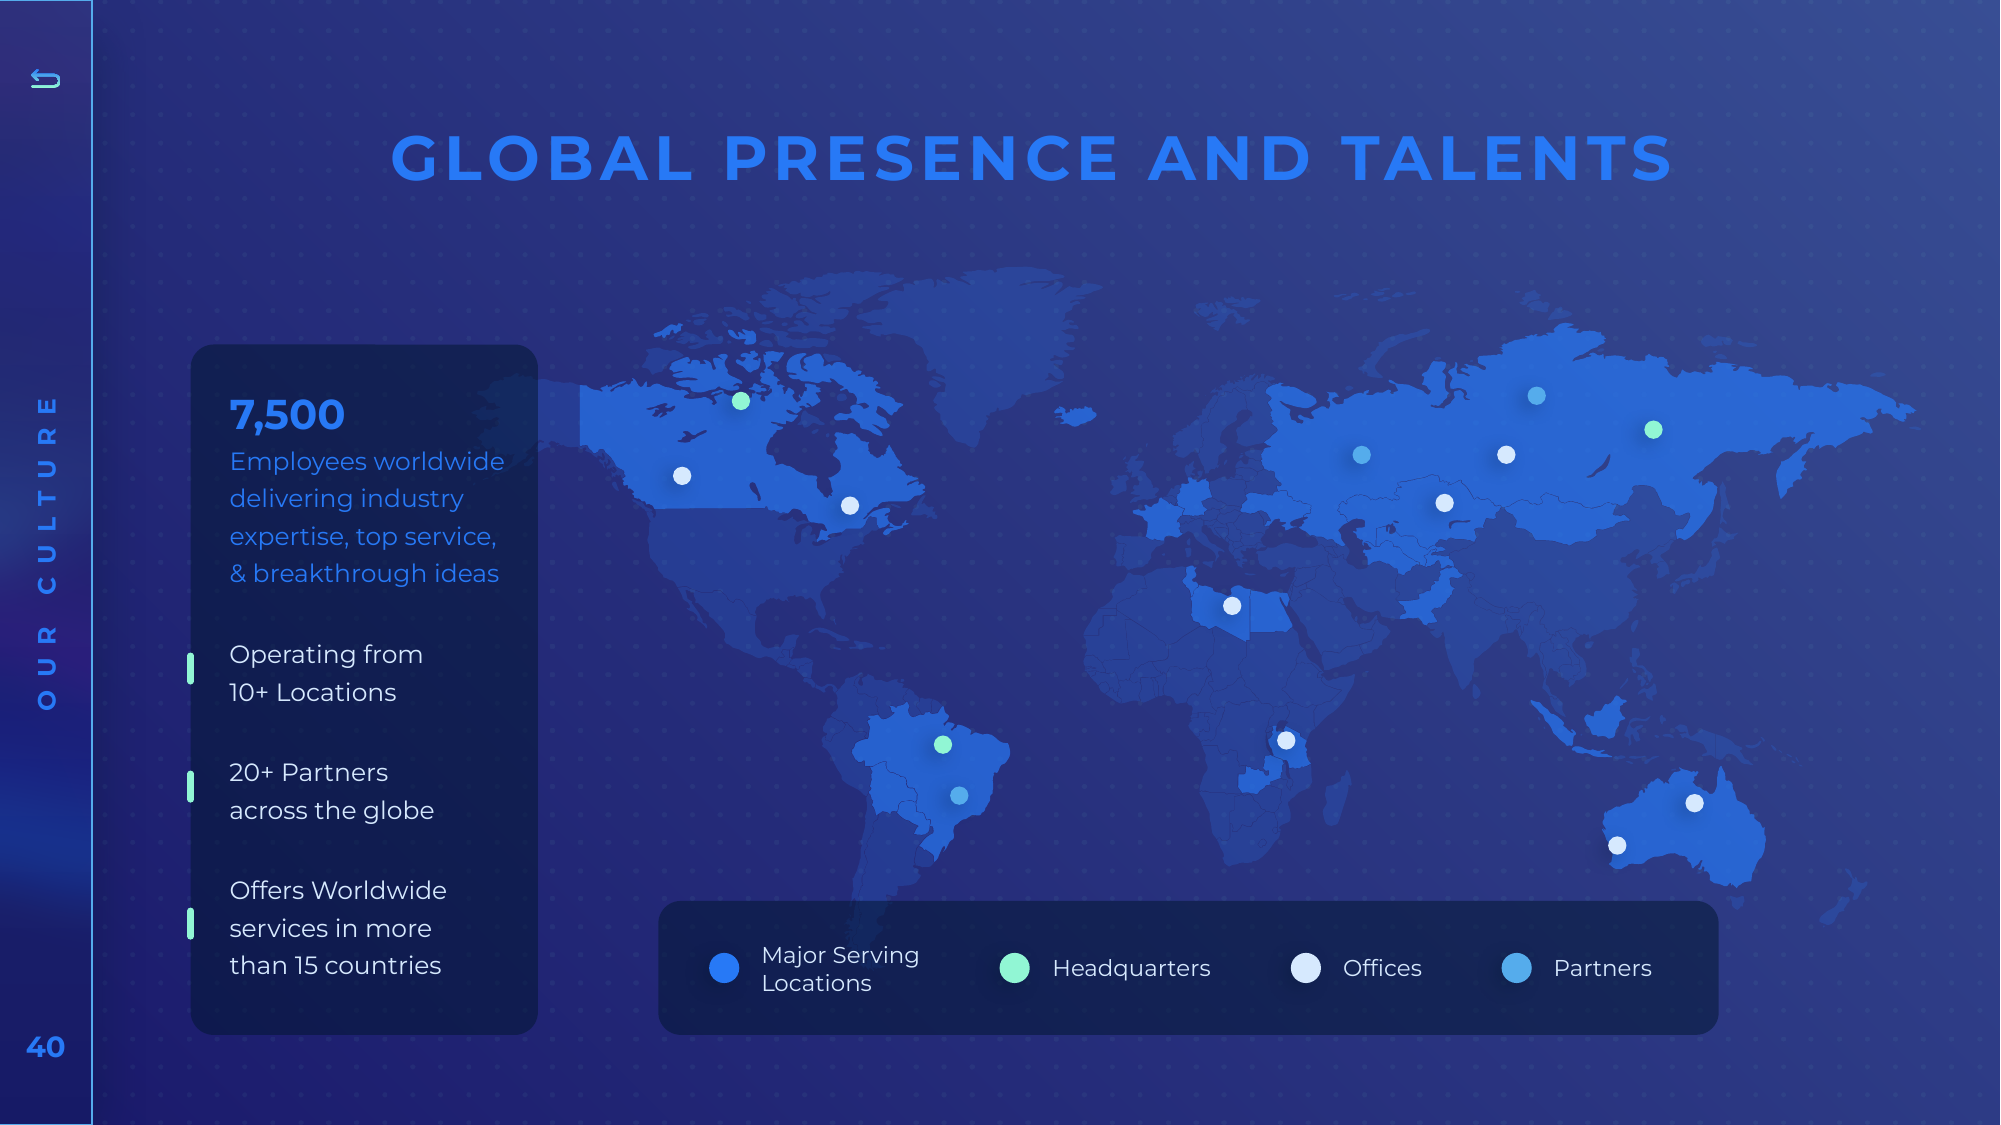

GLOBAL PRESENCE AND TALENTS

7,500
Employees worldwide delivering industry expertise, top service, & breakthrough ideas

OUR CULTURE

Operating from 10+ Locations

20+ Partners across the globe

Offers Worldwide services in more than 15 countries

Major Serving
Locations
Headquarters
Offices
Partners

40